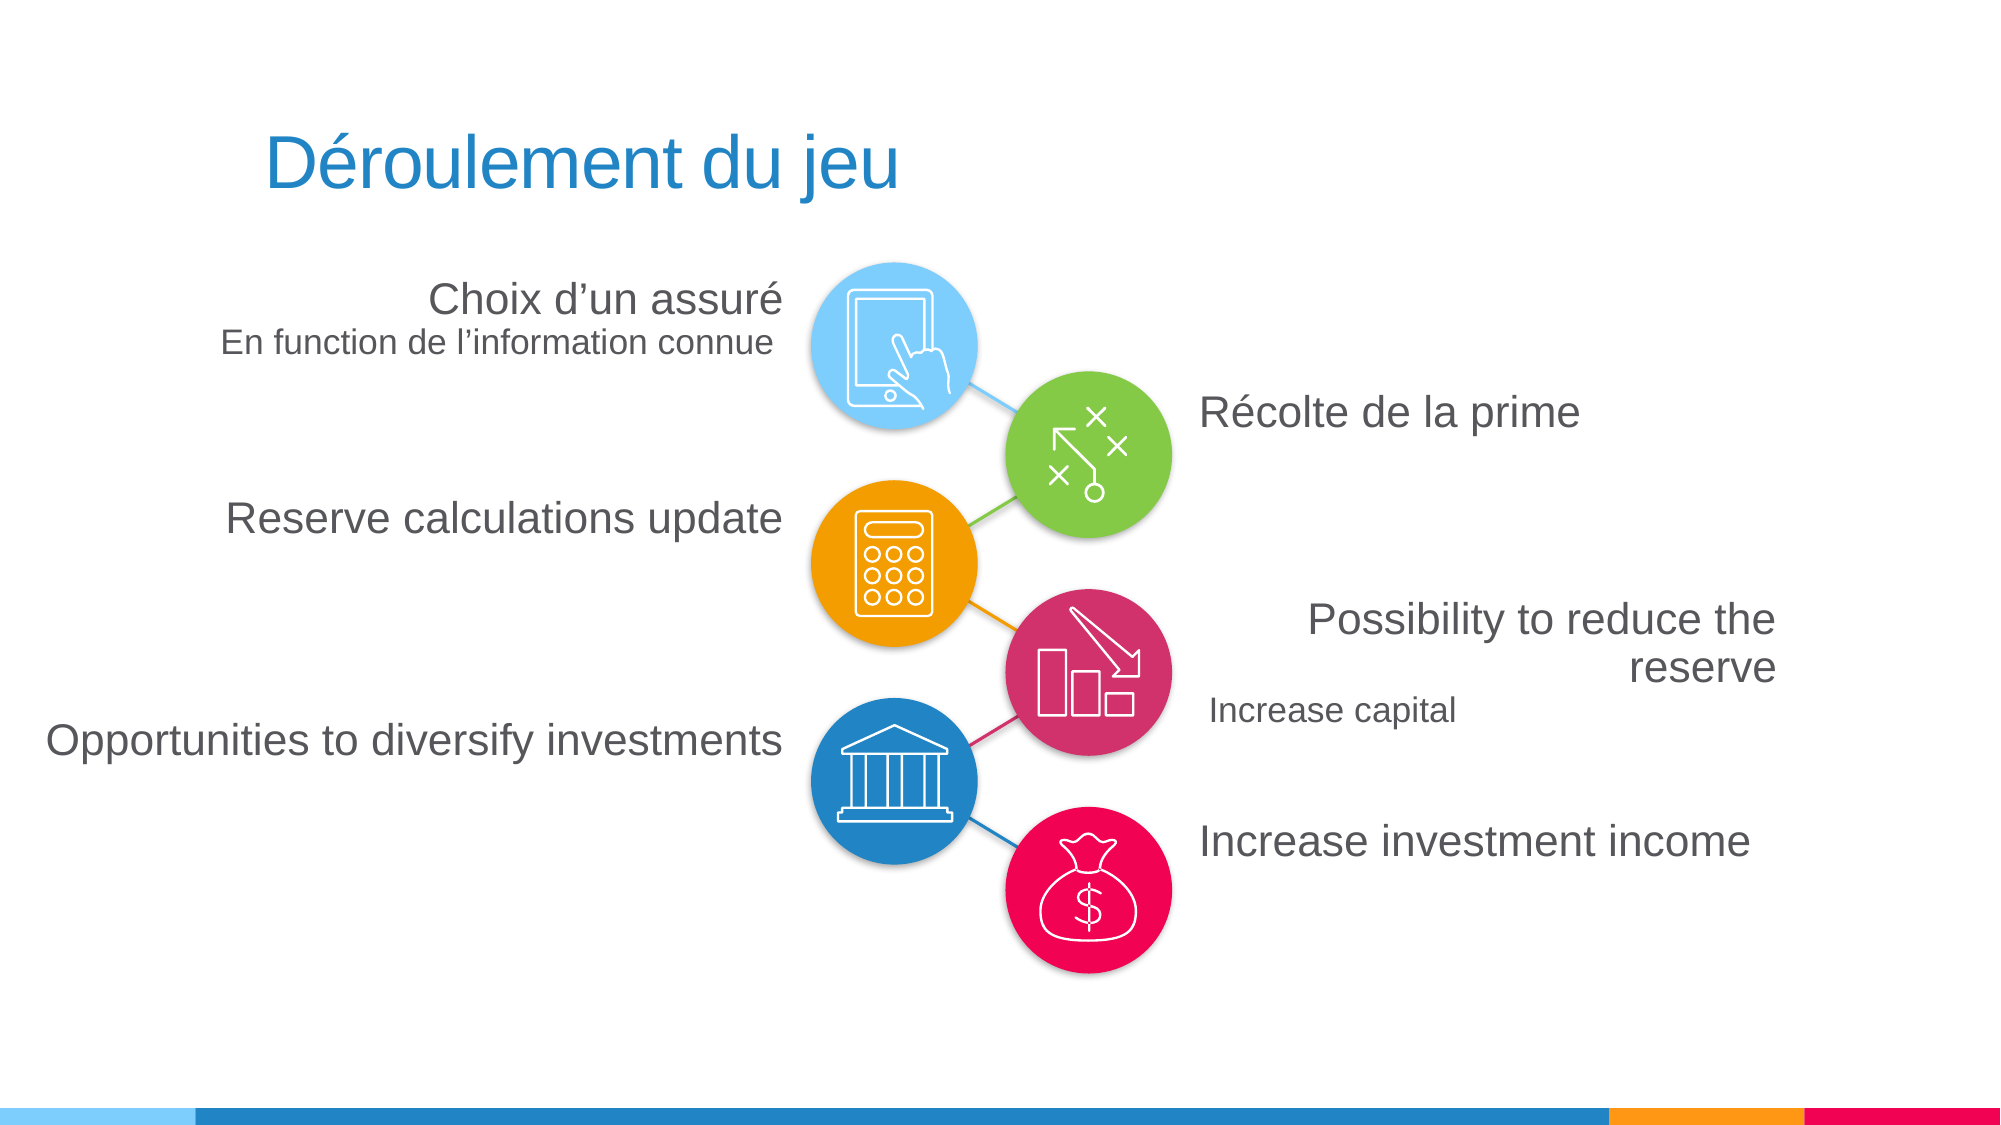

Déroulement du jeu

Choix d’un assuré
En function de l’information connue

Récolte de la prime

Reserve calculations update

Possibility to reduce the reserve
  Increase capital

Opportunities to diversify investments

Increase investment income